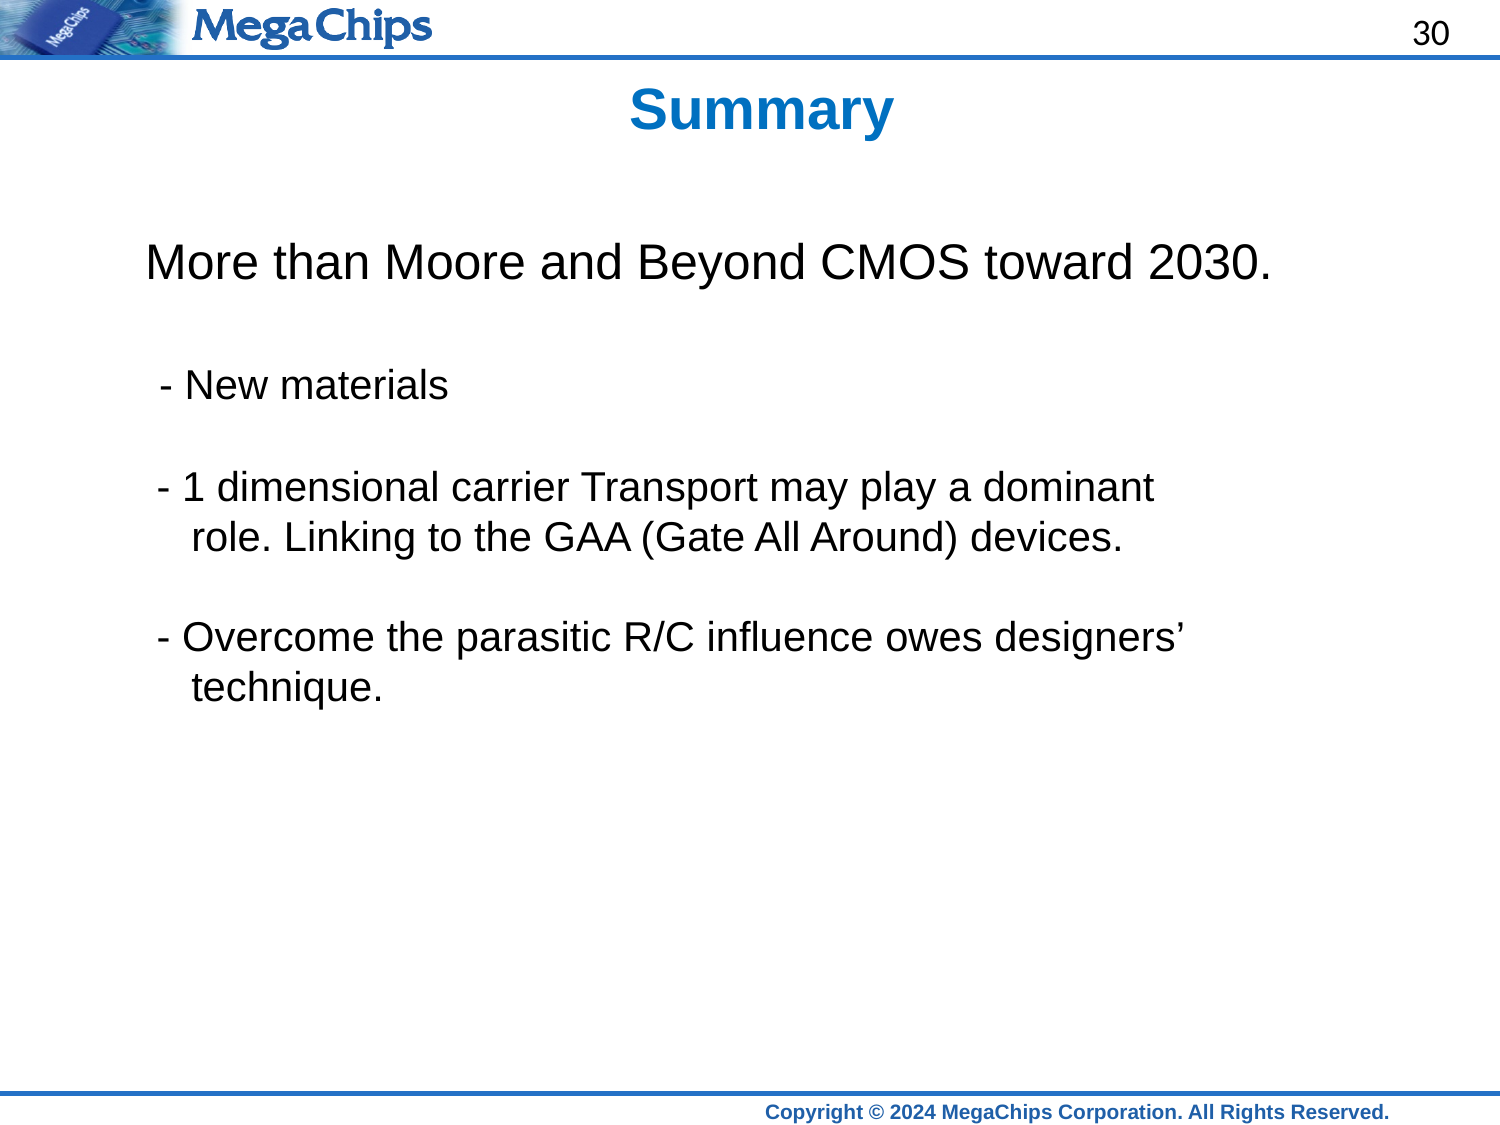

30
# Summary
More than Moore and Beyond CMOS toward 2030.

 - New materials

 - 1 dimensional carrier Transport may play a dominant
    role. Linking to the GAA (Gate All Around) devices.

 - Overcome the parasitic R/C influence owes designers’
    technique.